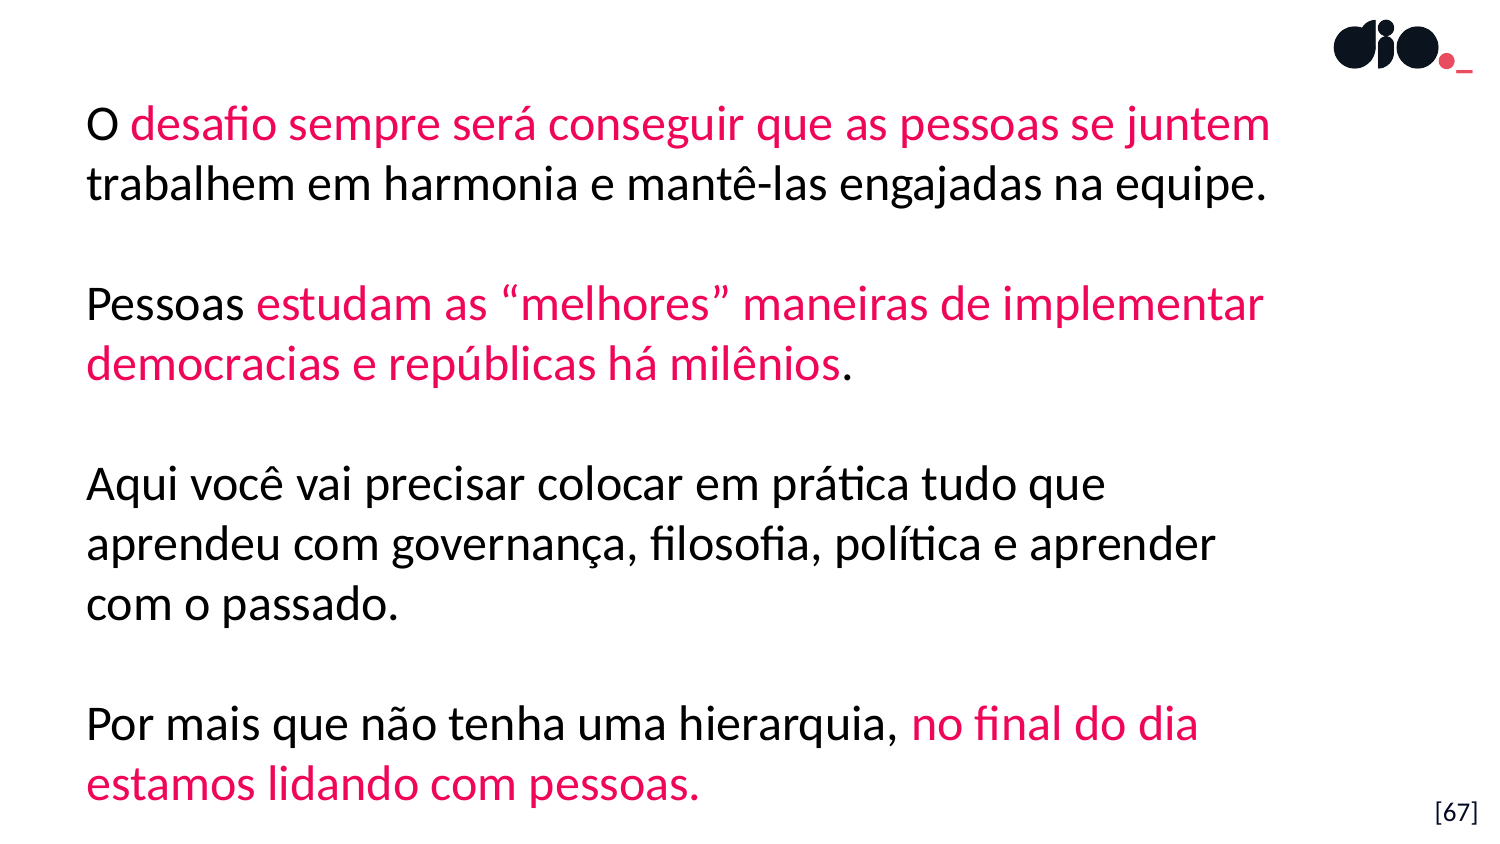

O desafio sempre será conseguir que as pessoas se juntem, trabalhem em harmonia e mantê-las engajadas na equipe.

Pessoas estudam as “melhores” maneiras de implementar democracias e repúblicas há milênios.

Aqui você vai precisar colocar em prática tudo que aprendeu com governança, filosofia, política e aprender com o passado.

Por mais que não tenha uma hierarquia, no final do dia estamos lidando com pessoas.
[67]